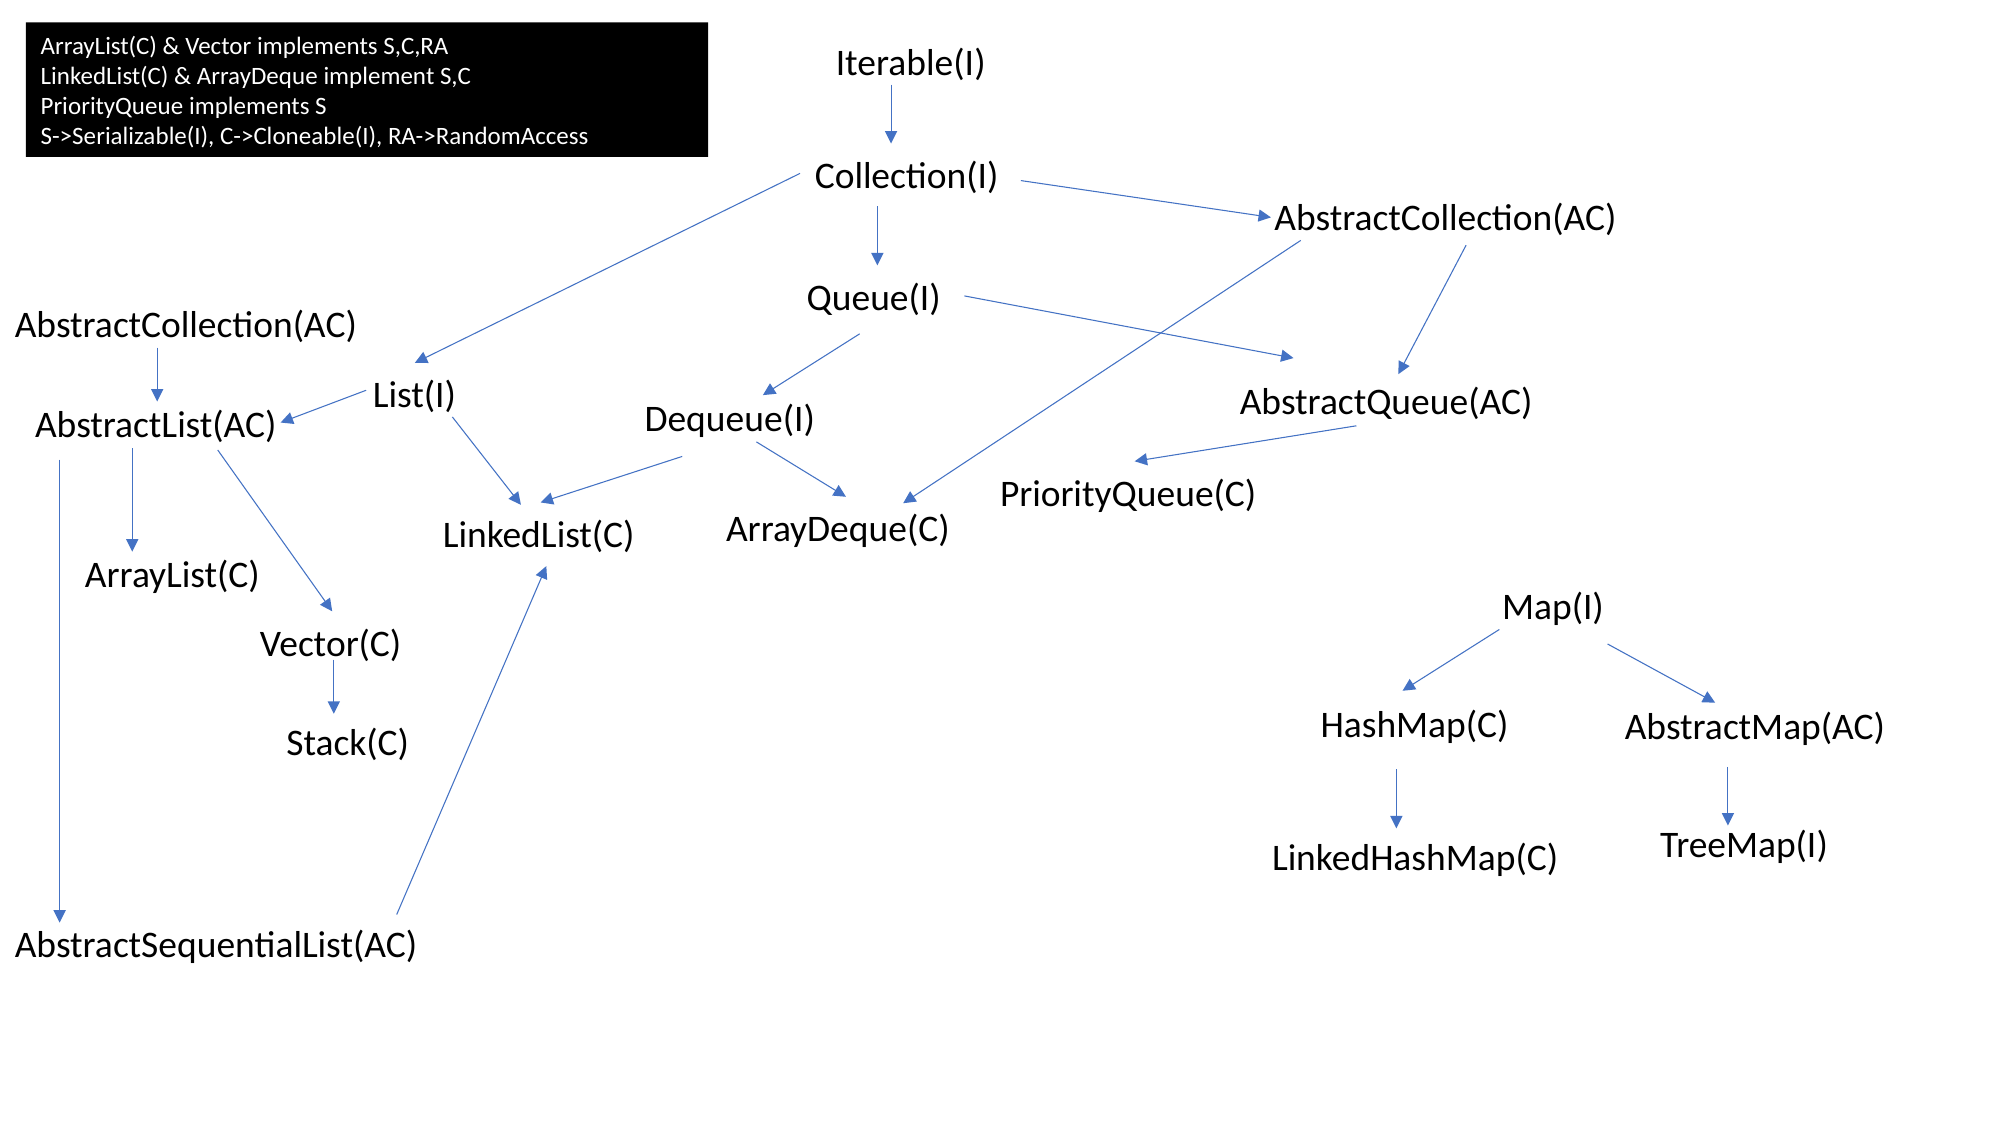

ArrayList(C) & Vector implements S,C,RA
LinkedList(C) & ArrayDeque implement S,C
PriorityQueue implements S
S->Serializable(I), C->Cloneable(I), RA->RandomAccess
Iterable(I)
Collection(I)
AbstractCollection(AC)
Queue(I)
AbstractCollection(AC)
List(I)
AbstractQueue(AC)
Dequeue(I)
AbstractList(AC)
PriorityQueue(C)
ArrayDeque(C)
LinkedList(C)
ArrayList(C)
Map(I)
Vector(C)
HashMap(C)
AbstractMap(AC)
Stack(C)
TreeMap(I)
LinkedHashMap(C)
AbstractSequentialList(AC)